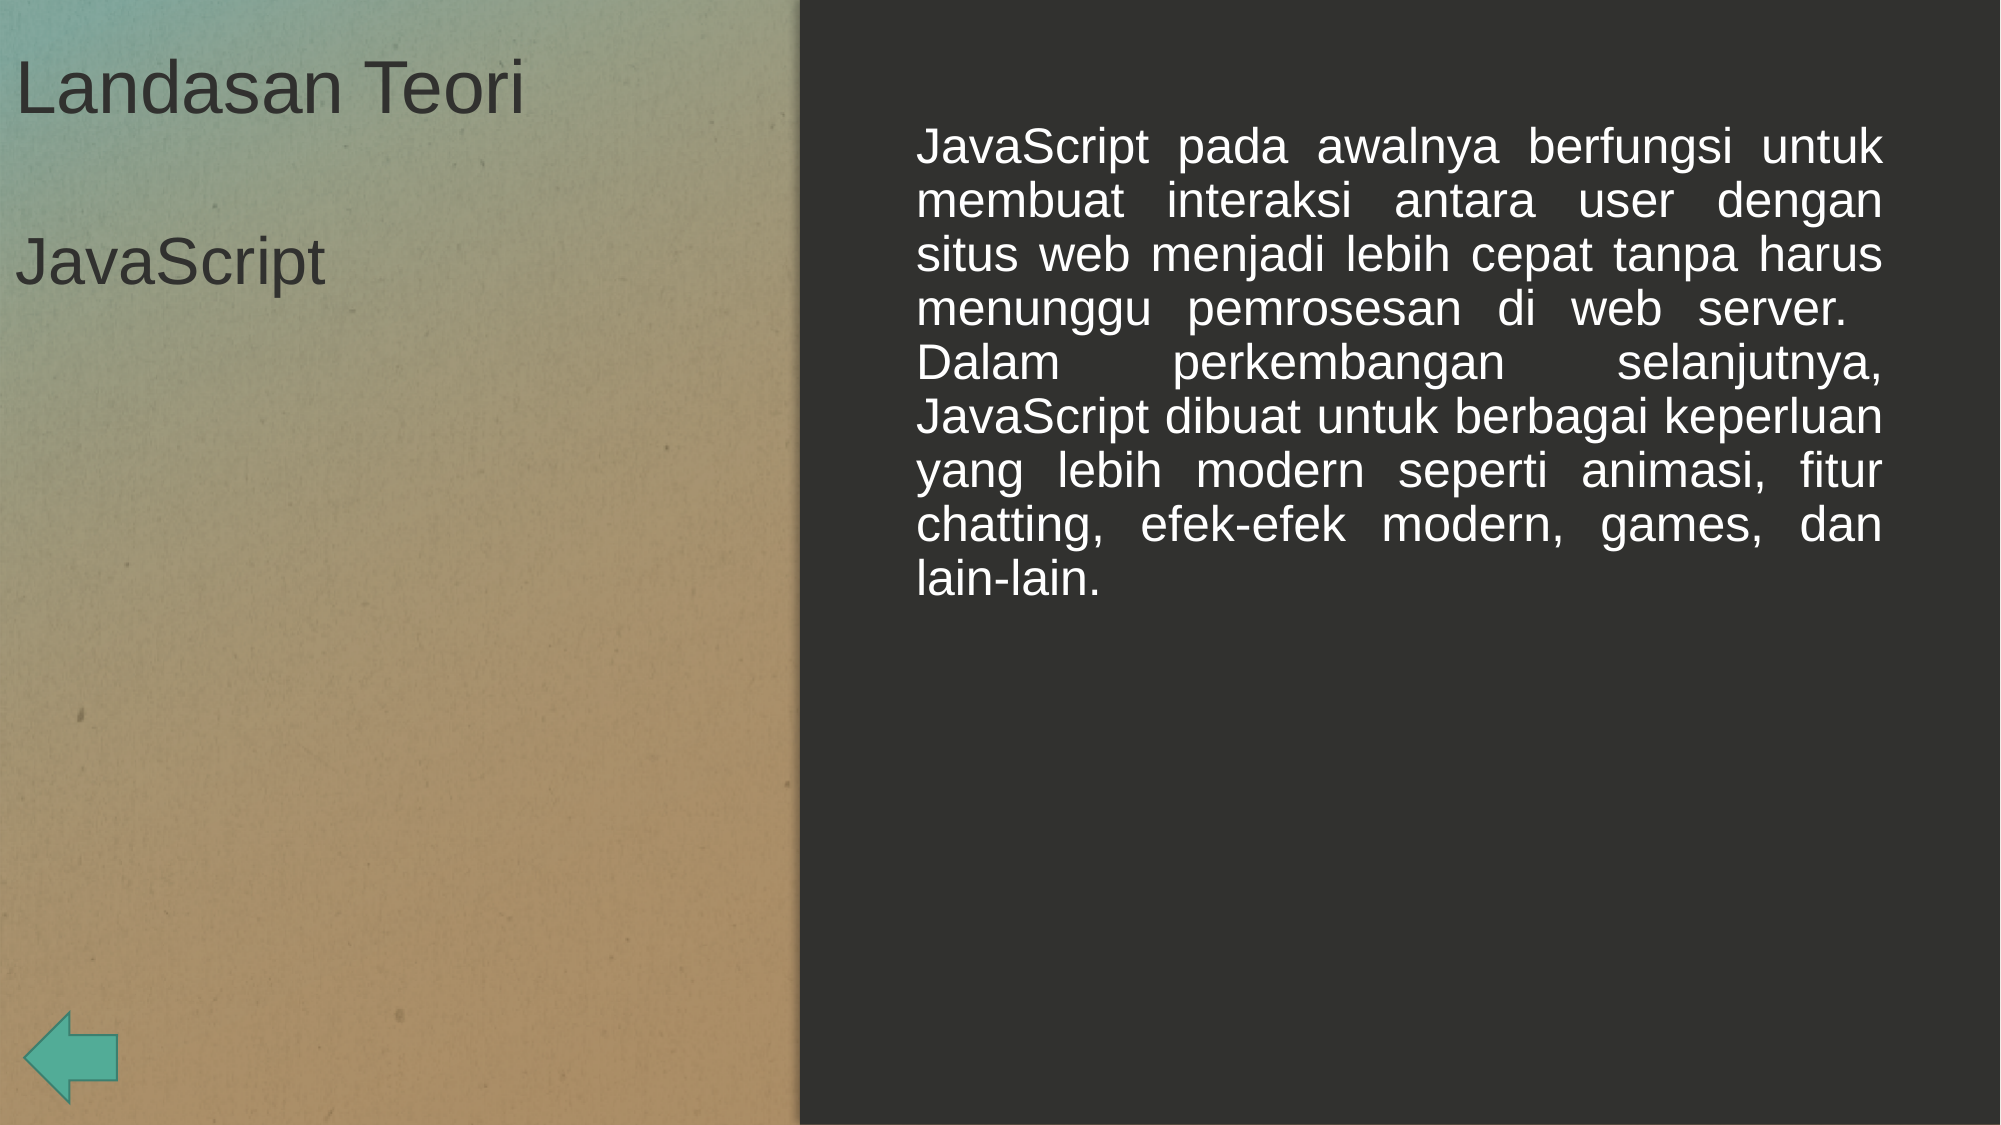

# Landasan Teori
JavaScript pada awalnya berfungsi untuk membuat interaksi antara user dengan situs web menjadi lebih cepat tanpa harus menunggu pemrosesan di web server.  Dalam perkembangan selanjutnya, JavaScript dibuat untuk berbagai keperluan yang lebih modern seperti animasi, fitur chatting, efek-efek modern, games, dan lain-lain.
JavaScript